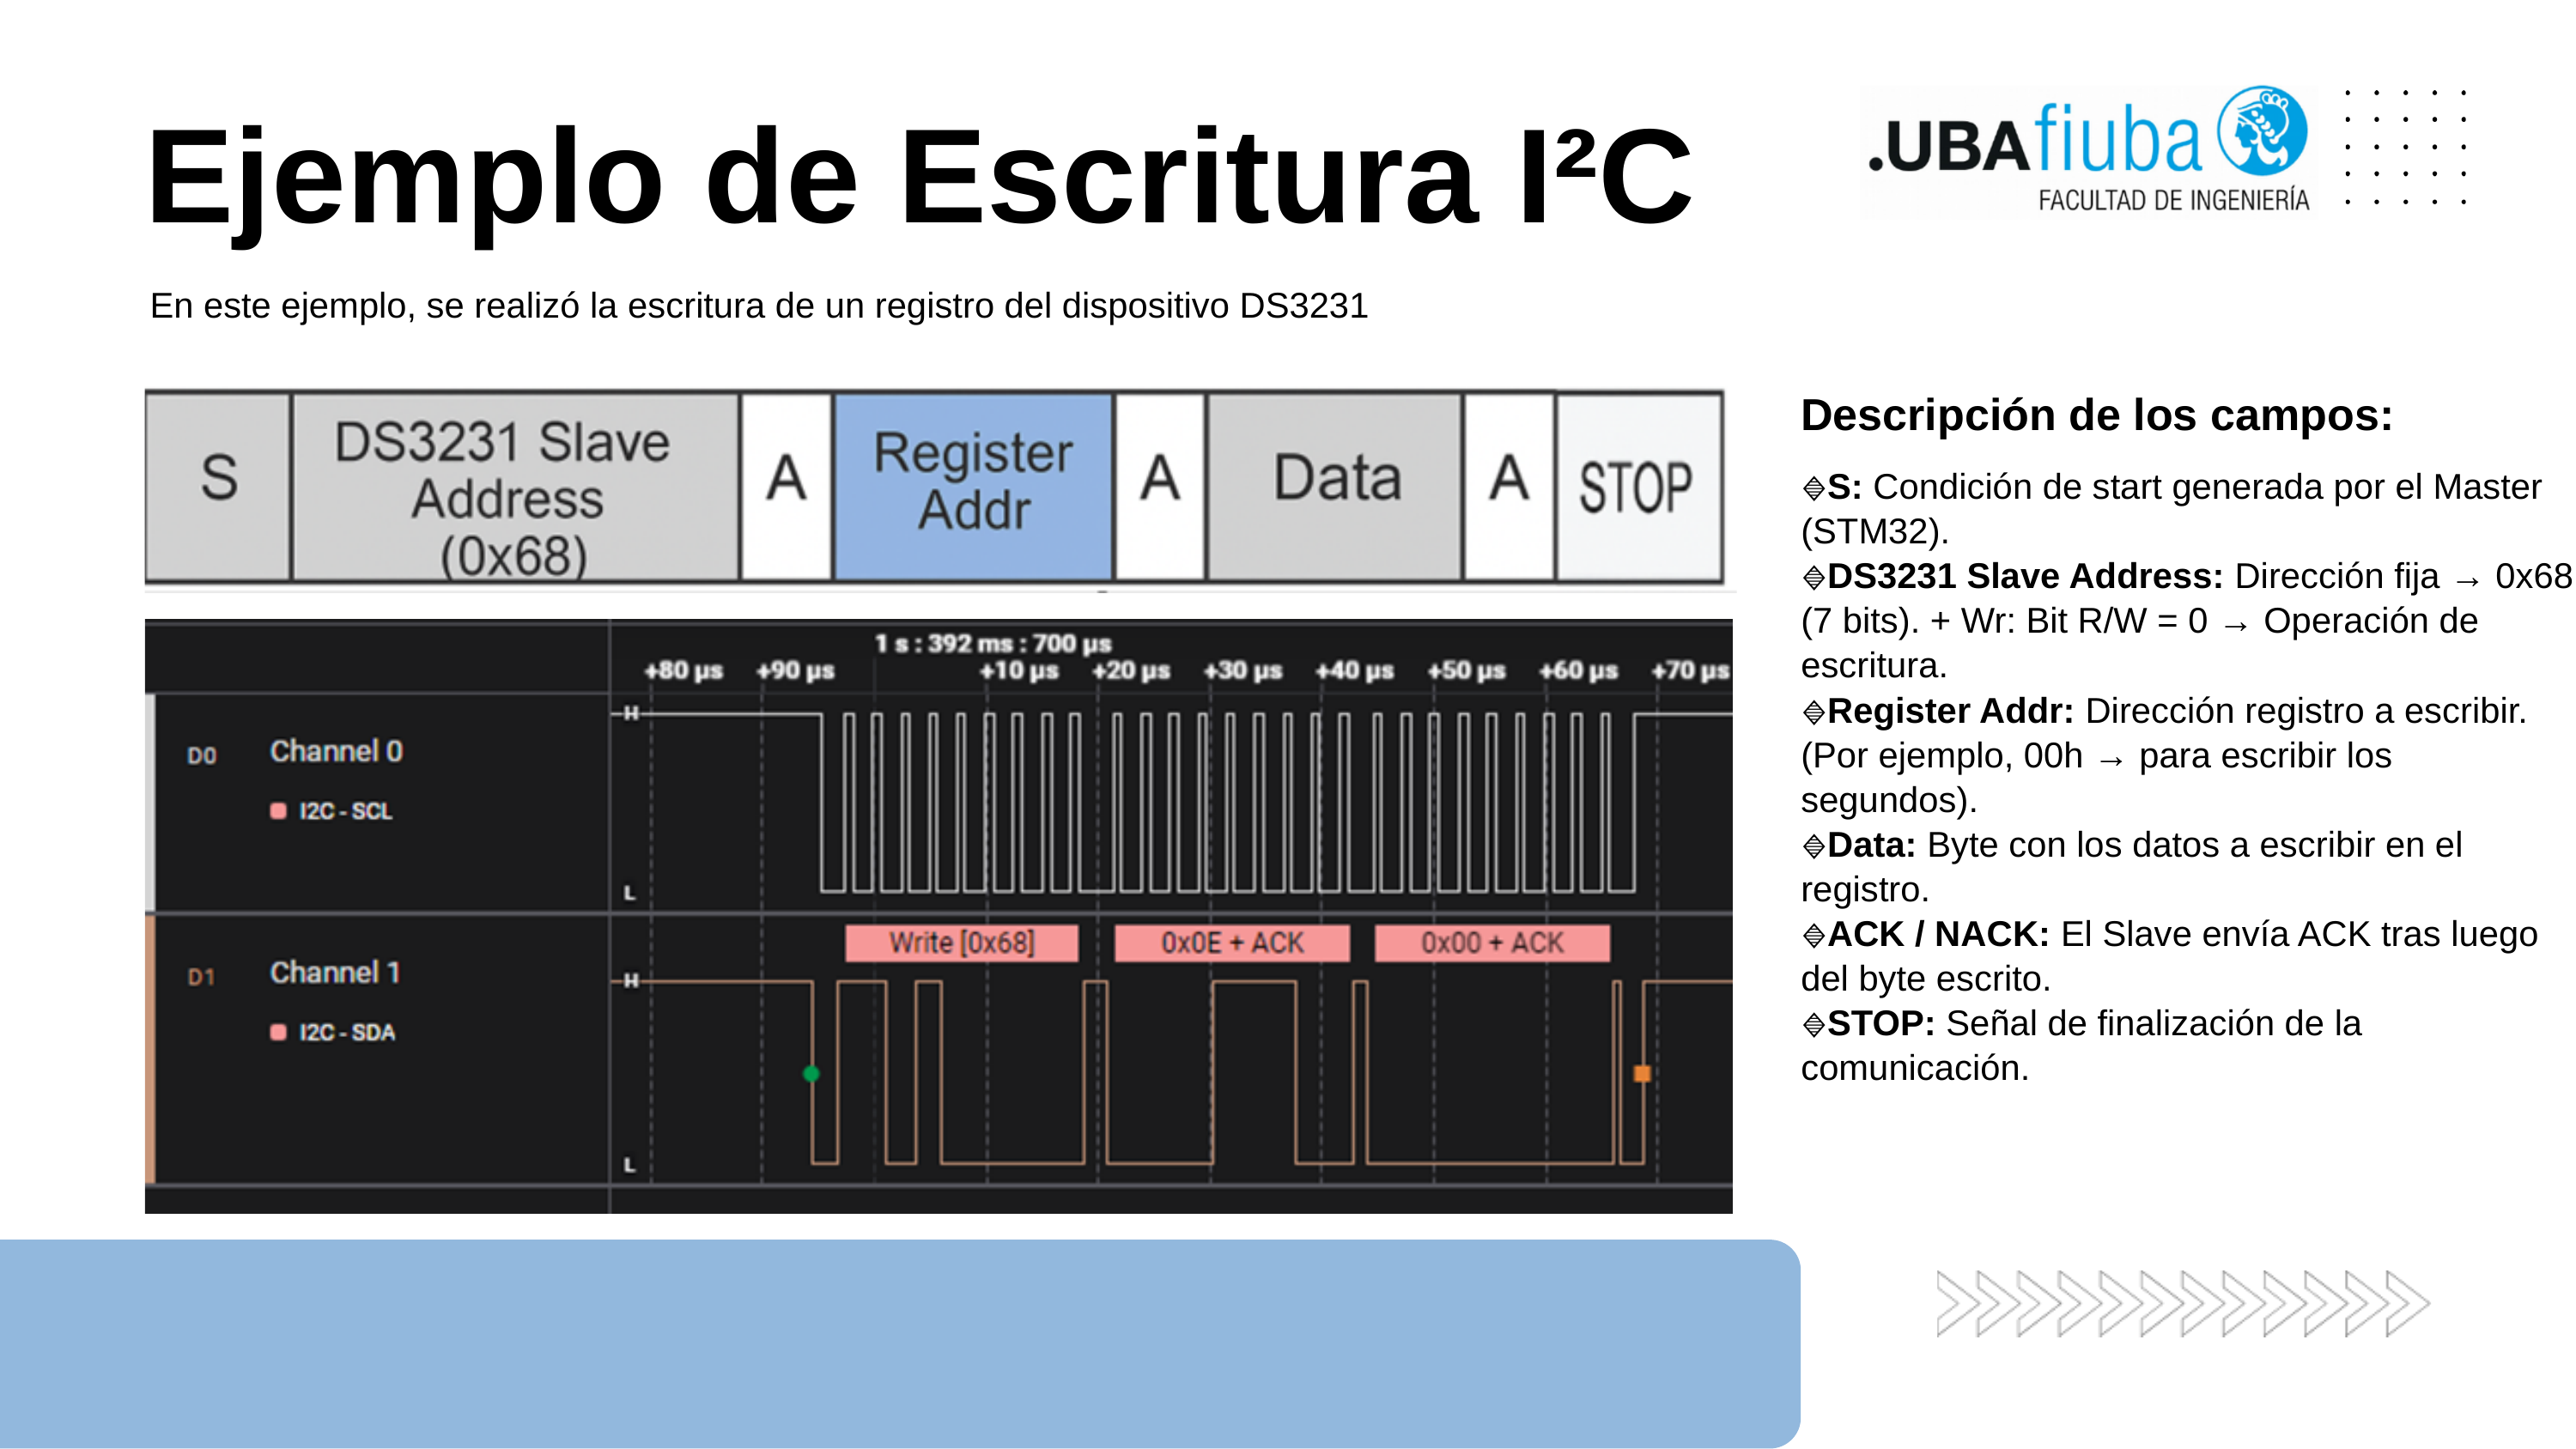

Ejemplo de Escritura I²C
En este ejemplo, se realizó la escritura de un registro del dispositivo DS3231

Descripción de los campos:
🔹S: Condición de start generada por el Master (STM32).
🔹DS3231 Slave Address: Dirección fija → 0x68 (7 bits). + Wr: Bit R/W = 0 → Operación de escritura.
🔹Register Addr: Dirección registro a escribir. (Por ejemplo, 00h → para escribir los segundos).
🔹Data: Byte con los datos a escribir en el registro.
🔹ACK / NACK: El Slave envía ACK tras luego del byte escrito.
🔹STOP: Señal de finalización de la comunicación.